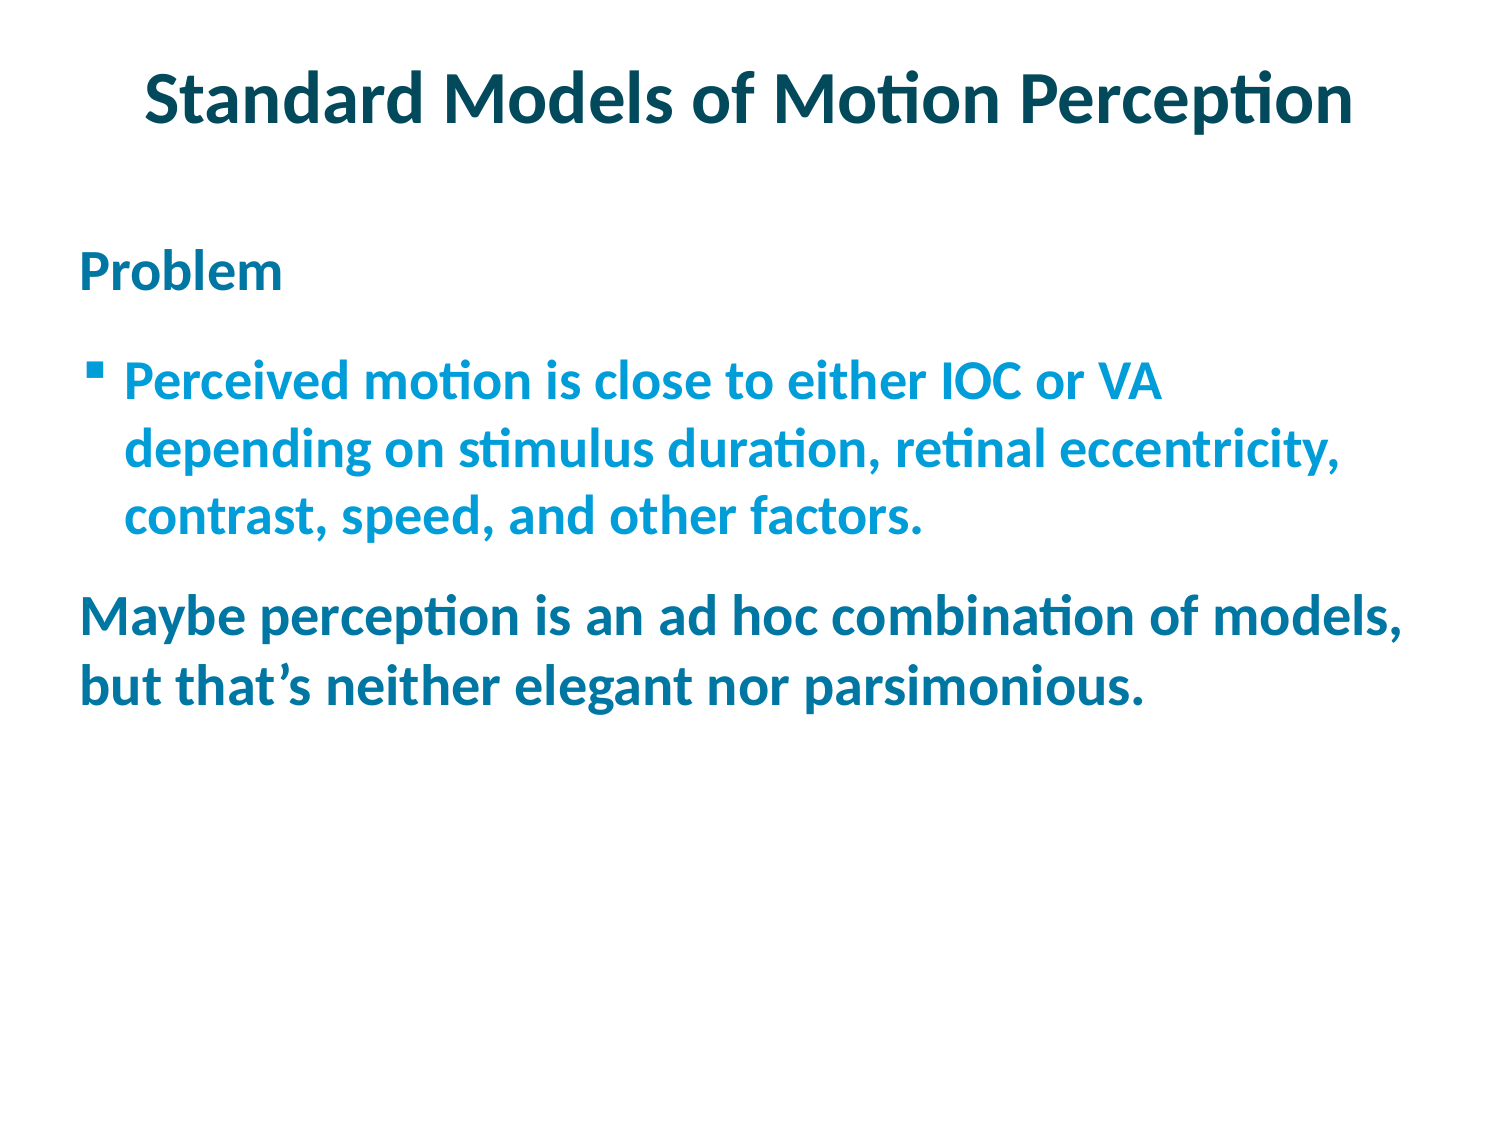

# Standard Models of Motion Perception
Problem
Perceived motion is close to either IOC or VA depending on stimulus duration, retinal eccentricity, contrast, speed, and other factors.
Maybe perception is an ad hoc combination of models, but that’s neither elegant nor parsimonious.